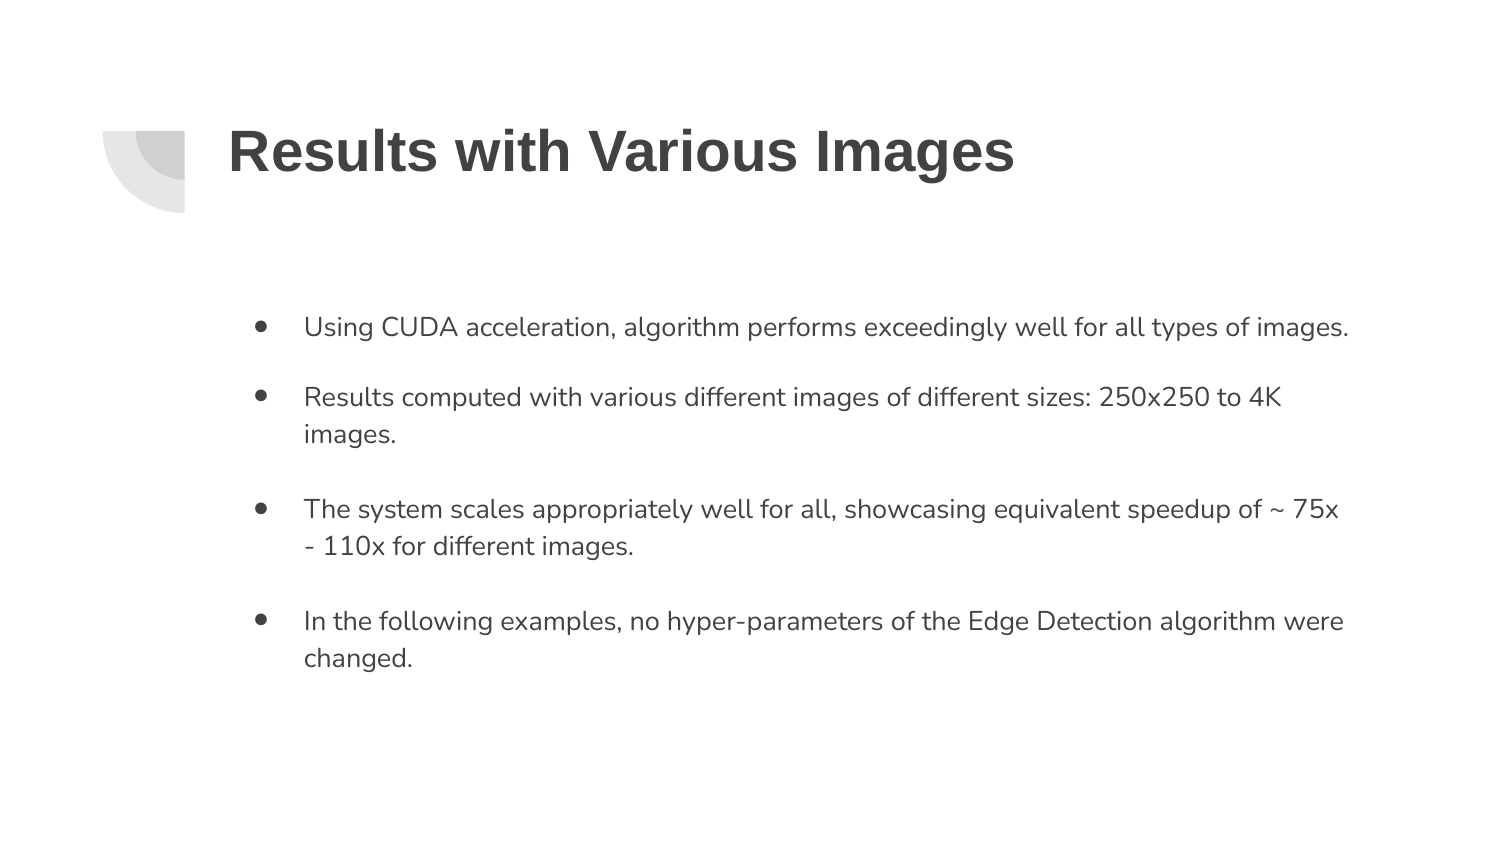

# Results with Various Images
Using CUDA acceleration, algorithm performs exceedingly well for all types of images.
Results computed with various different images of different sizes: 250x250 to 4K images.
The system scales appropriately well for all, showcasing equivalent speedup of ~ 75x - 110x for different images.
In the following examples, no hyper-parameters of the Edge Detection algorithm were changed.